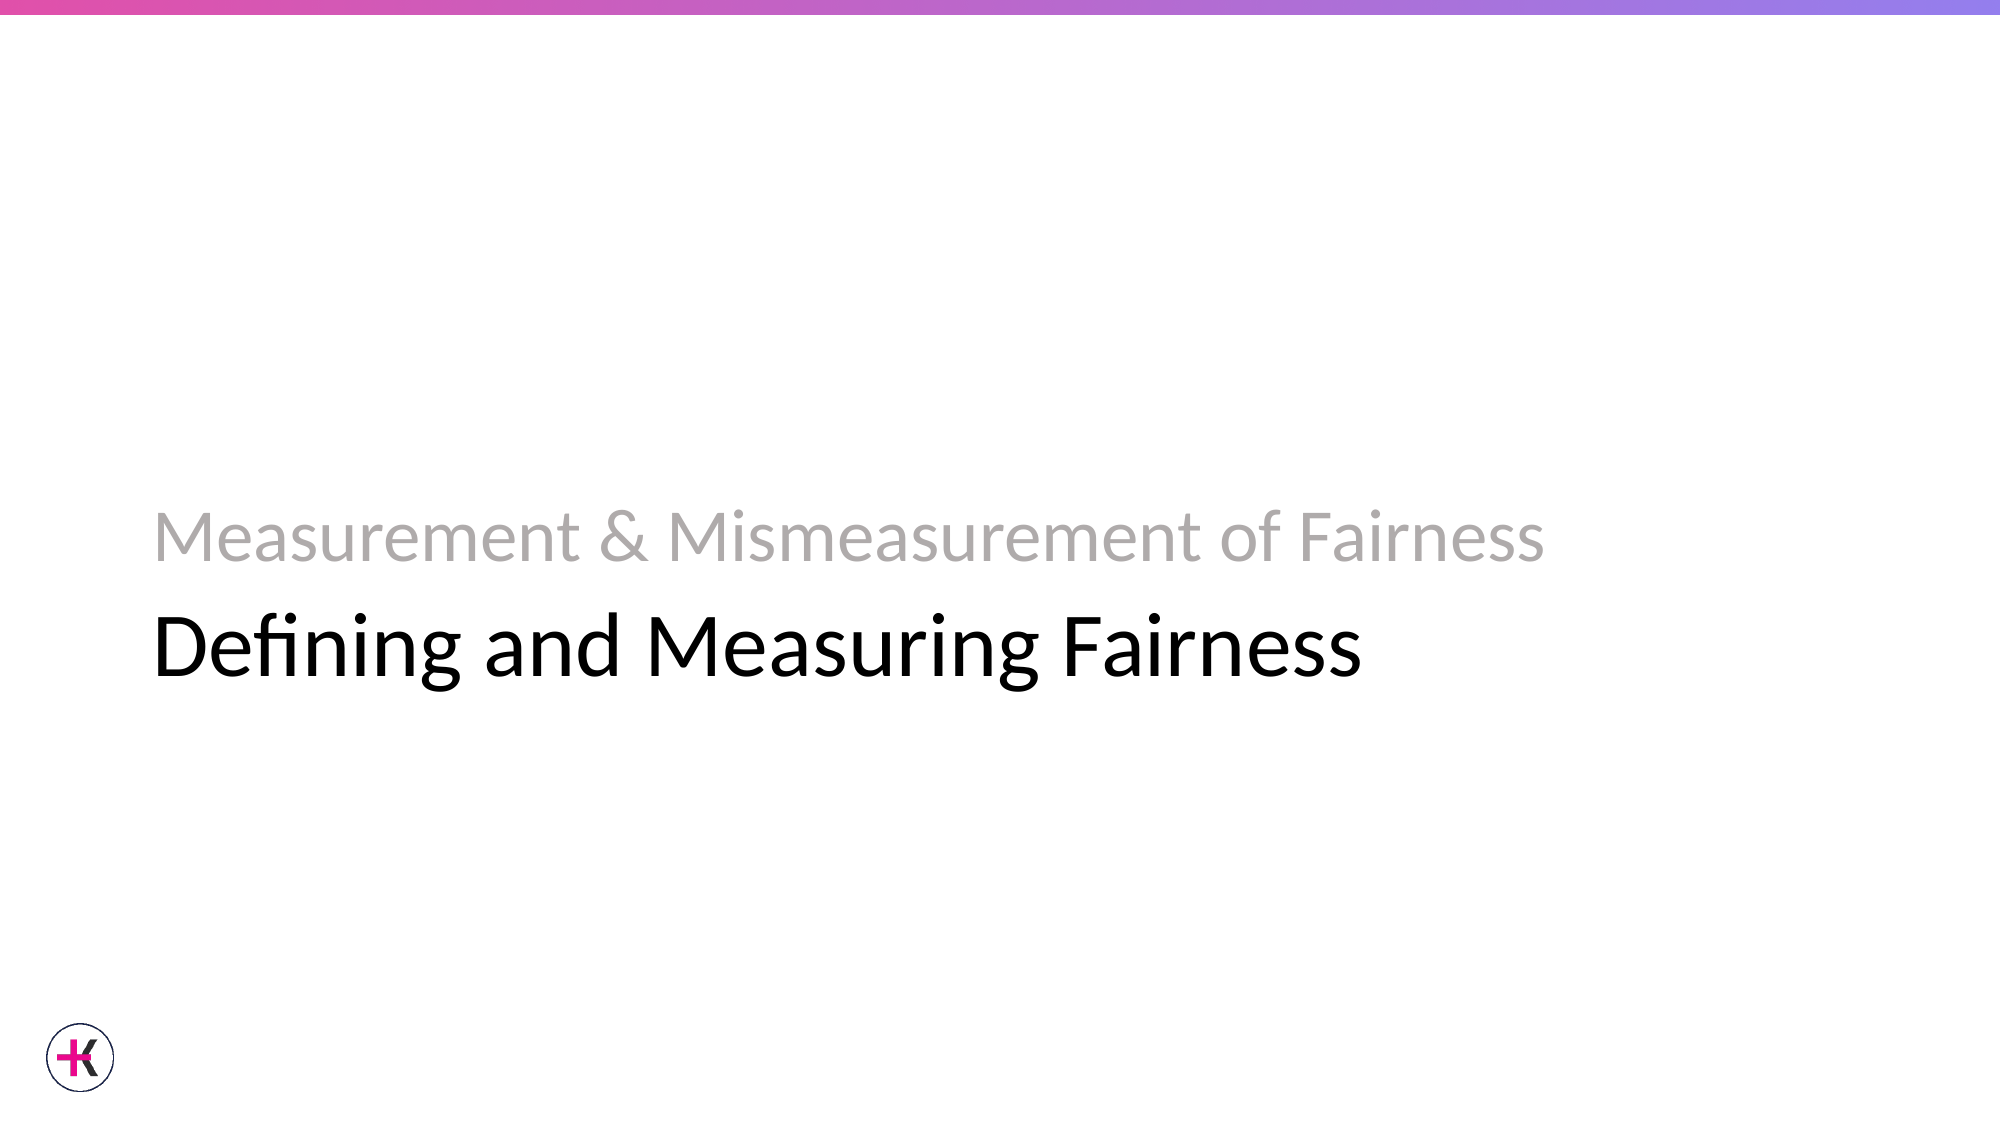

# Measurement & Mismeasurement of Fairness
Defining and Measuring Fairness